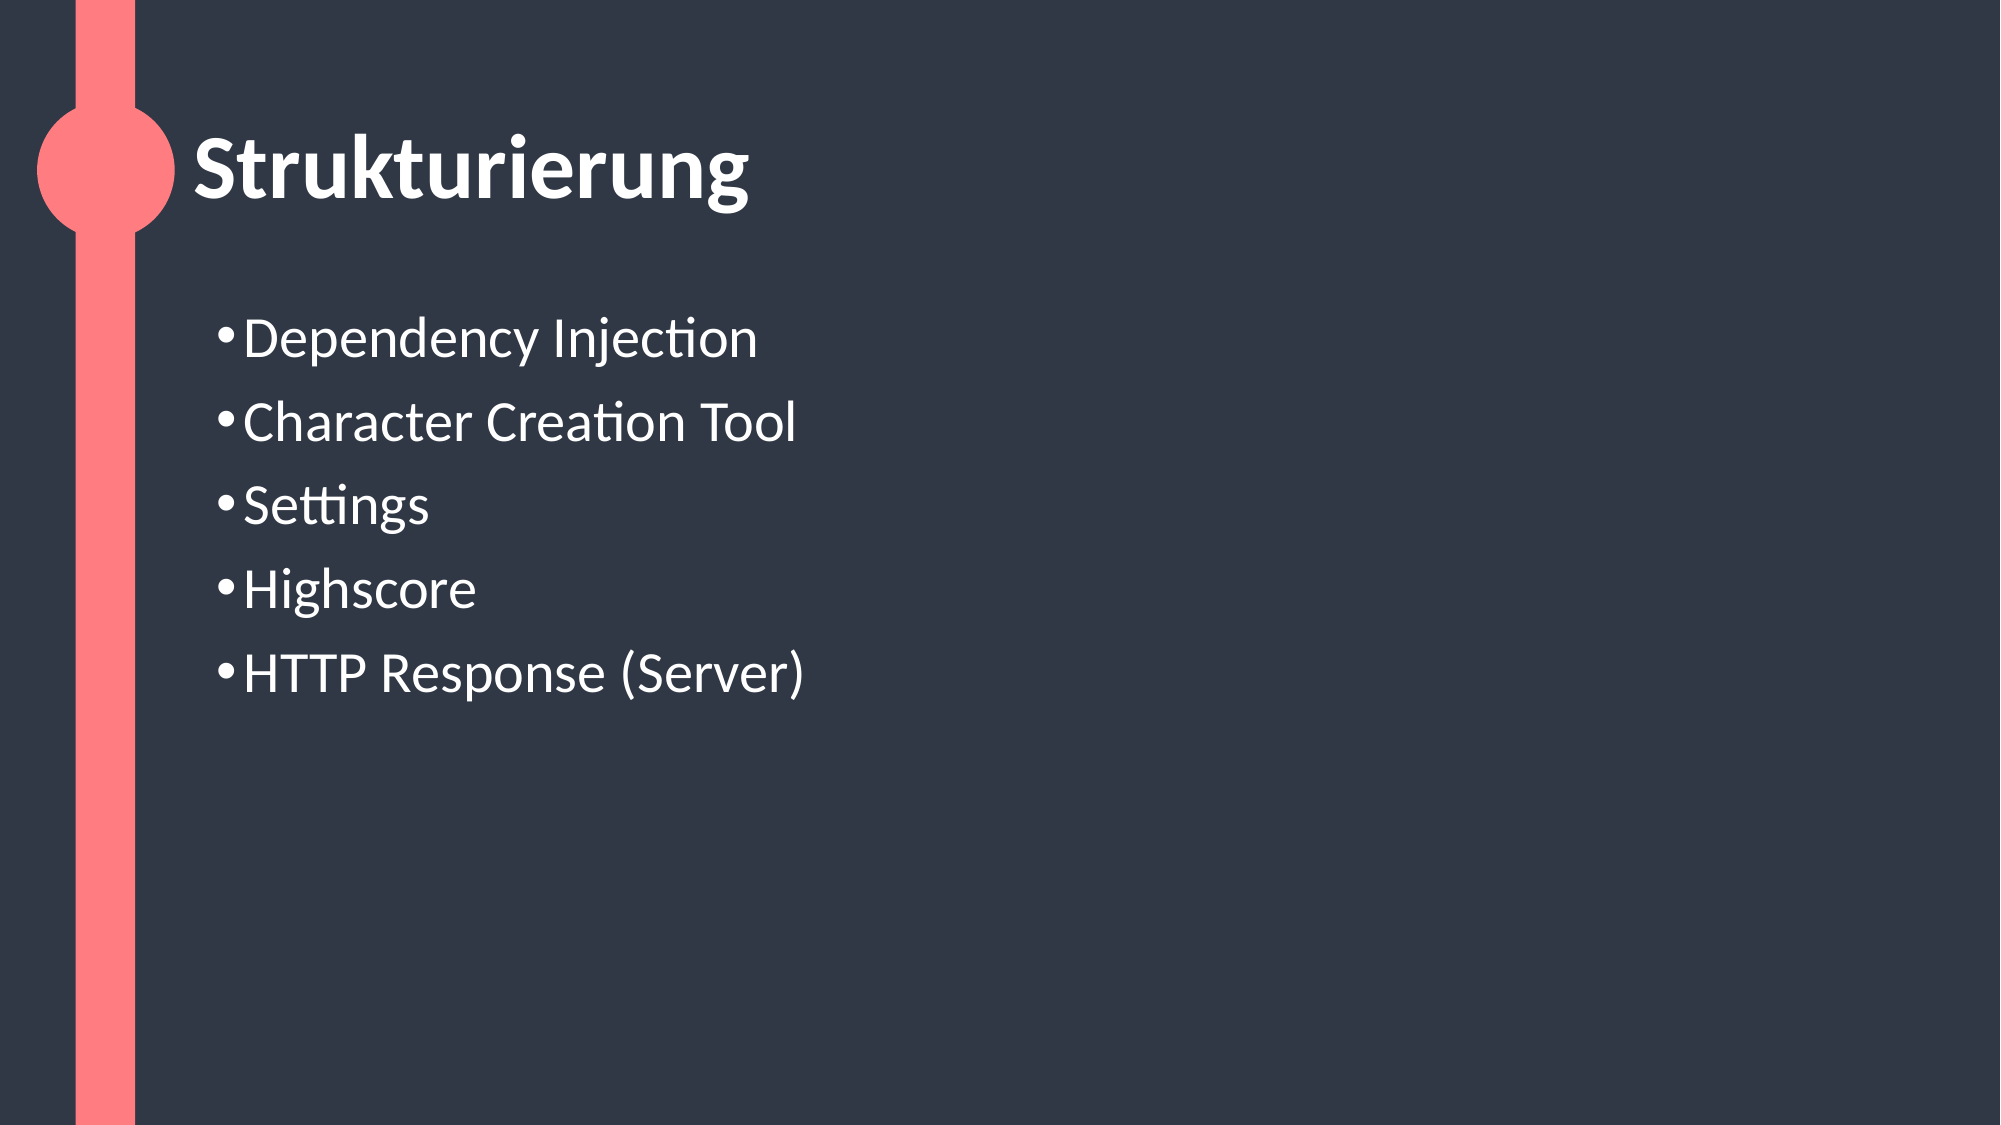

# Strukturierung
Dependency Injection
Character Creation Tool
Settings
Highscore
HTTP Response (Server)